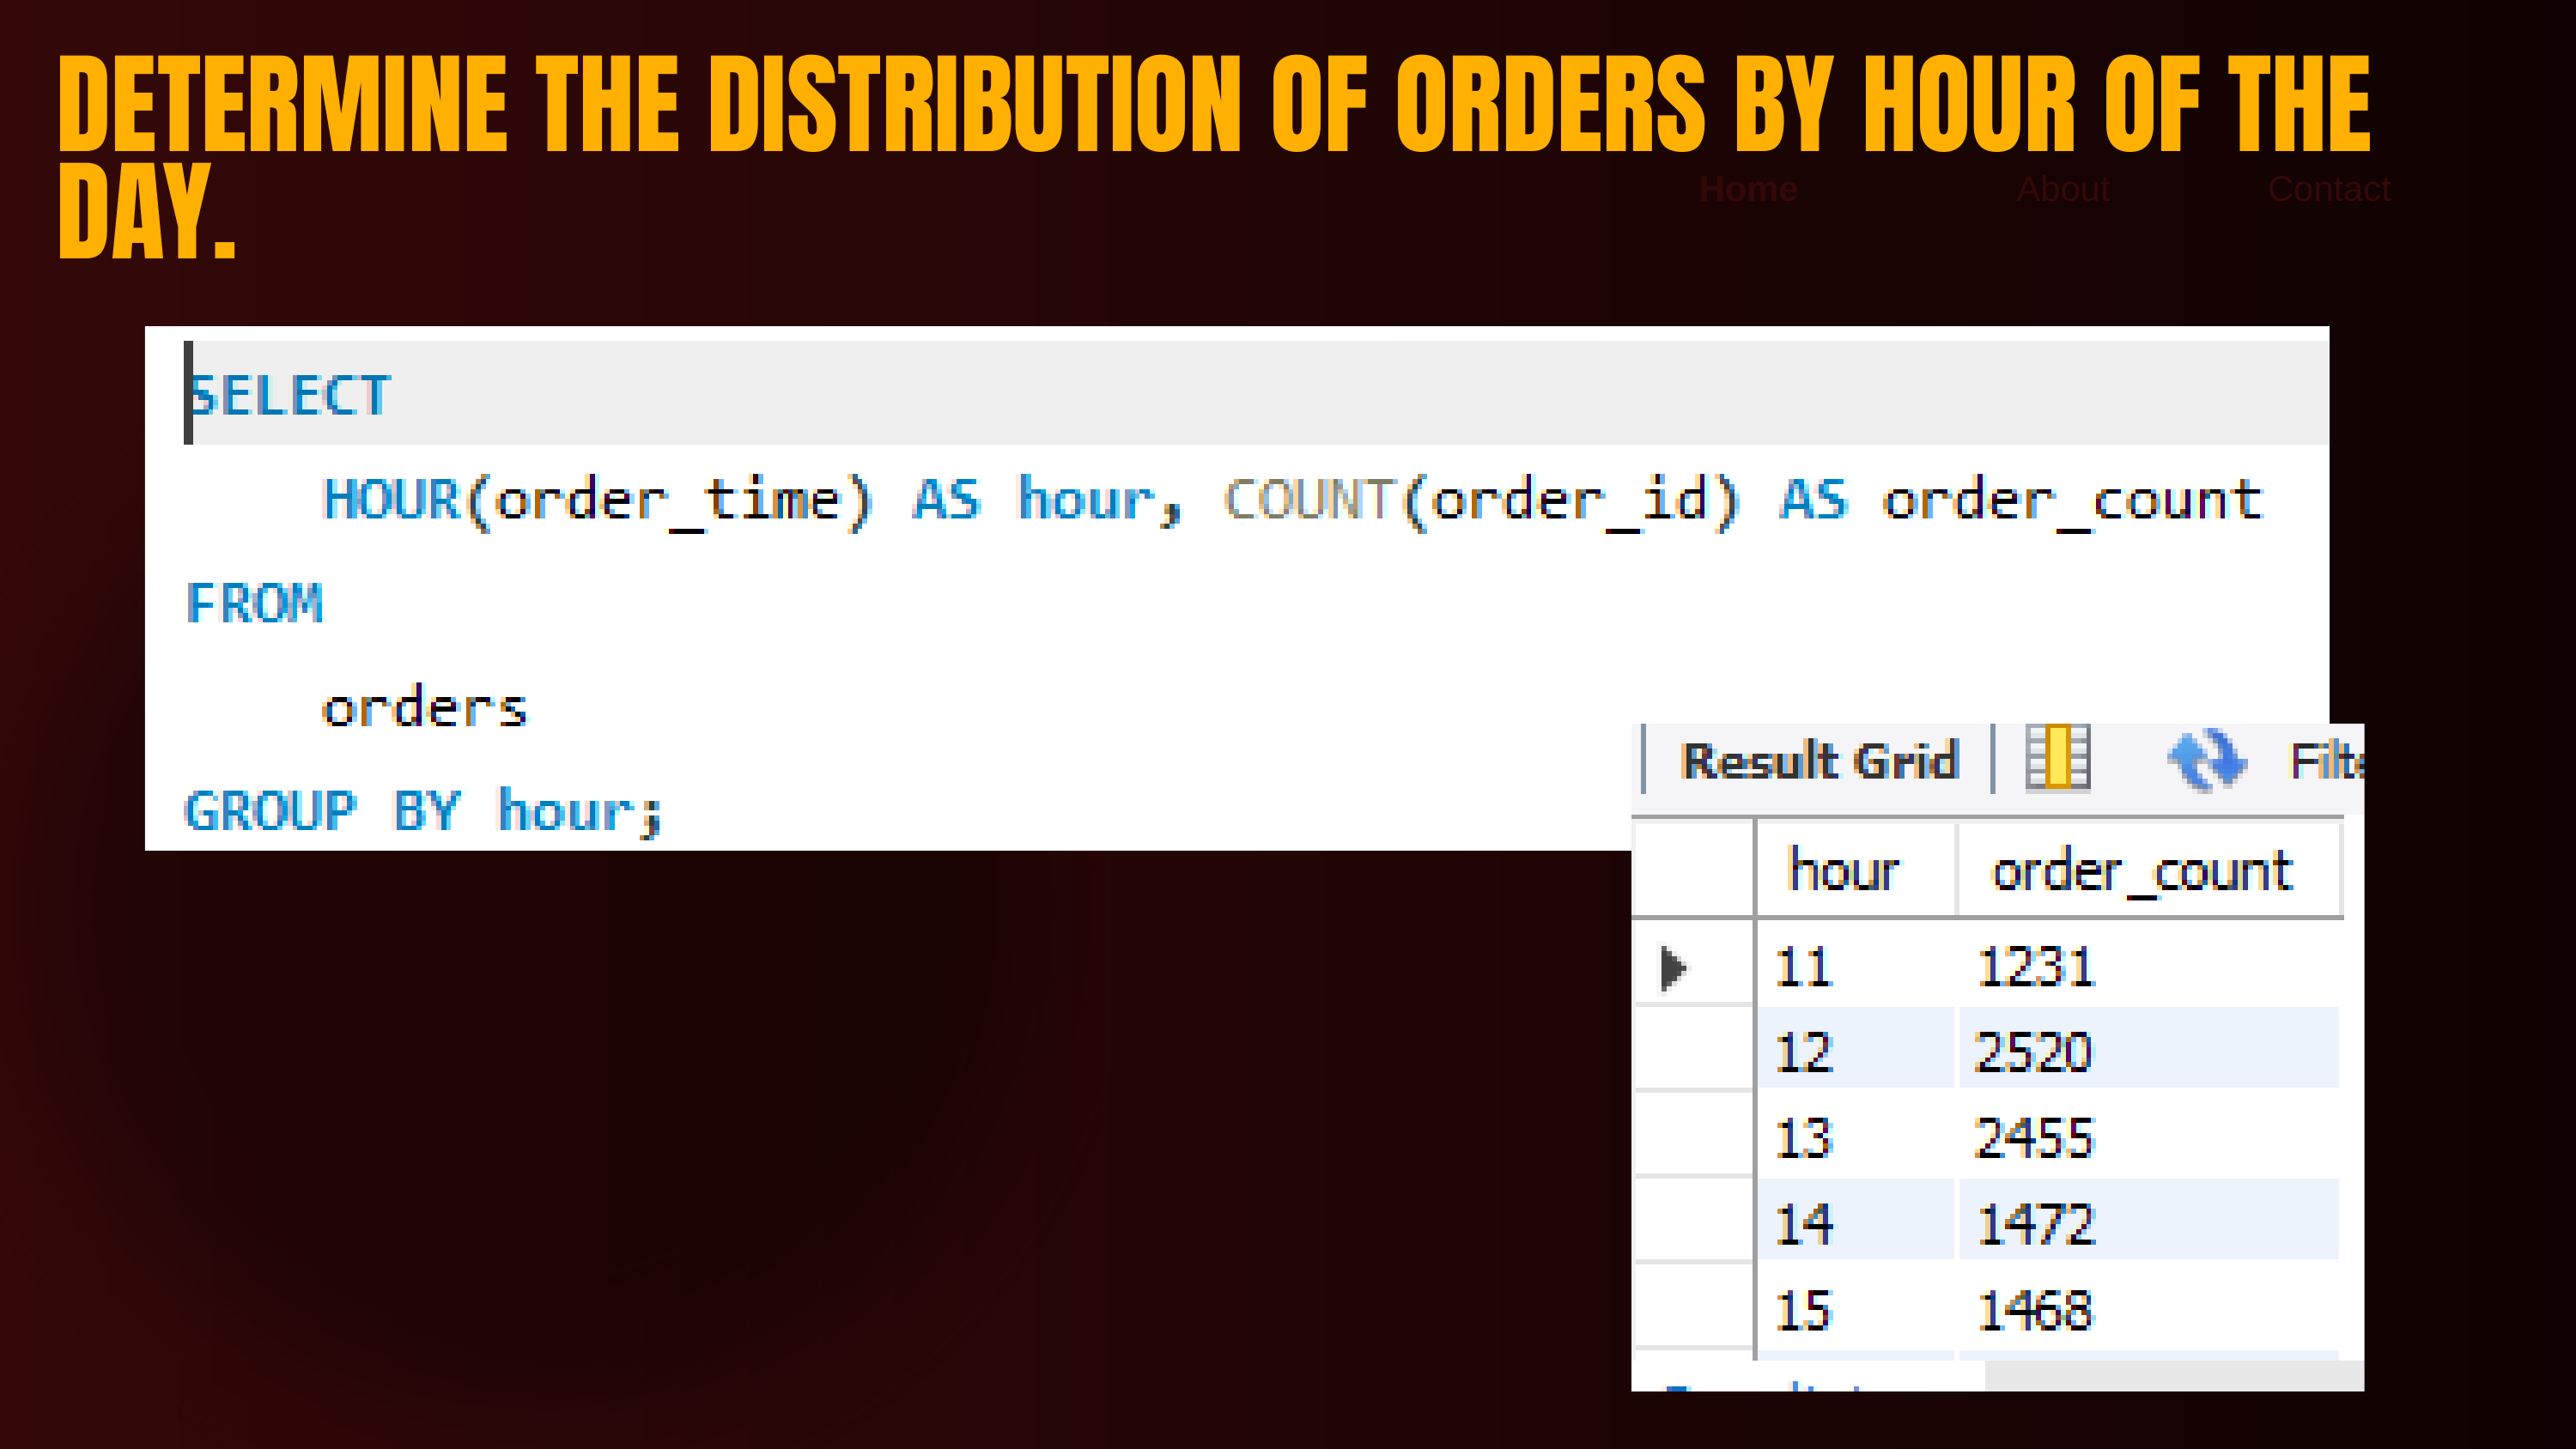

DETERMINE THE DISTRIBUTION OF ORDERS BY HOUR OF THE DAY.
Home
About
Contact